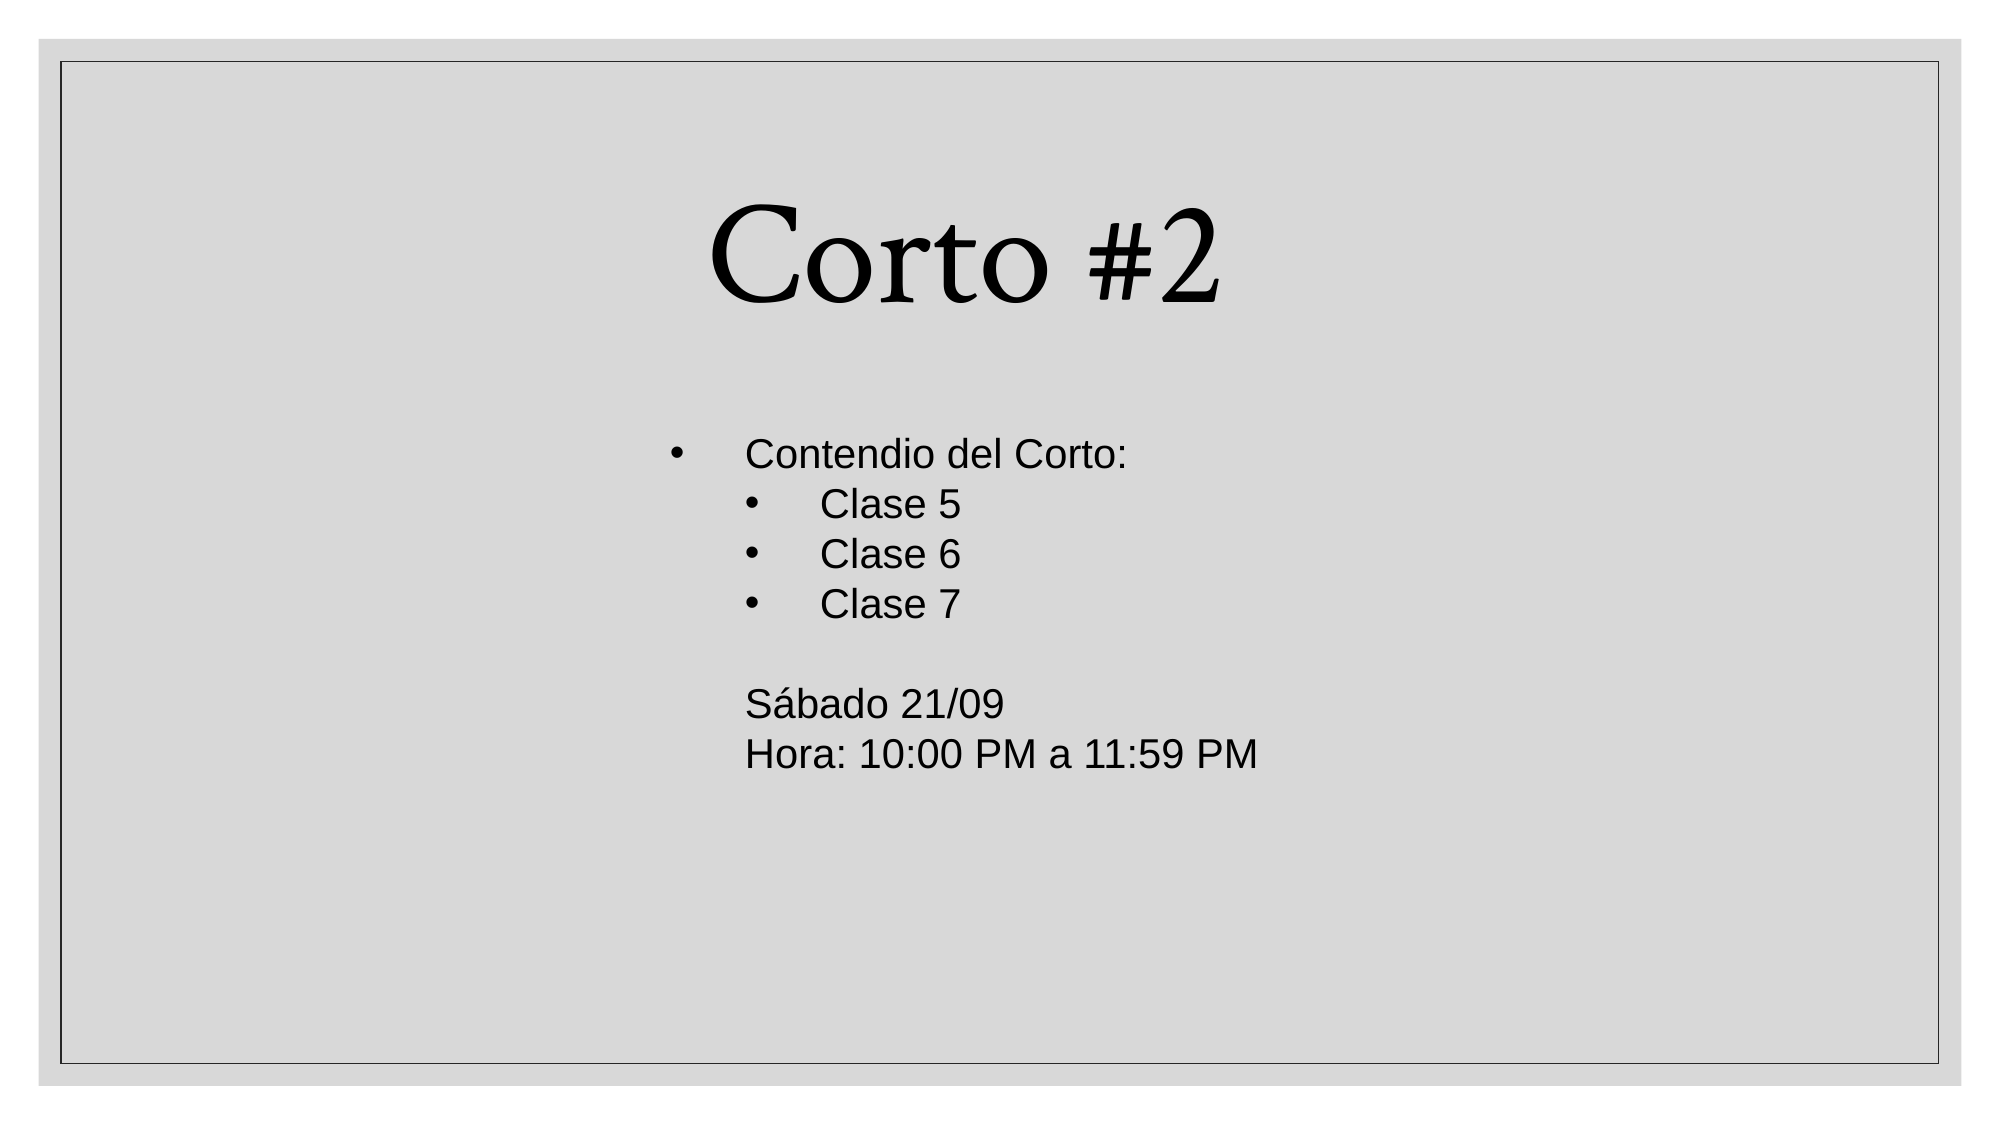

Corto #2
Contendio del Corto:
Clase 5
Clase 6
Clase 7

Sábado 21/09
Hora: 10:00 PM a 11:59 PM